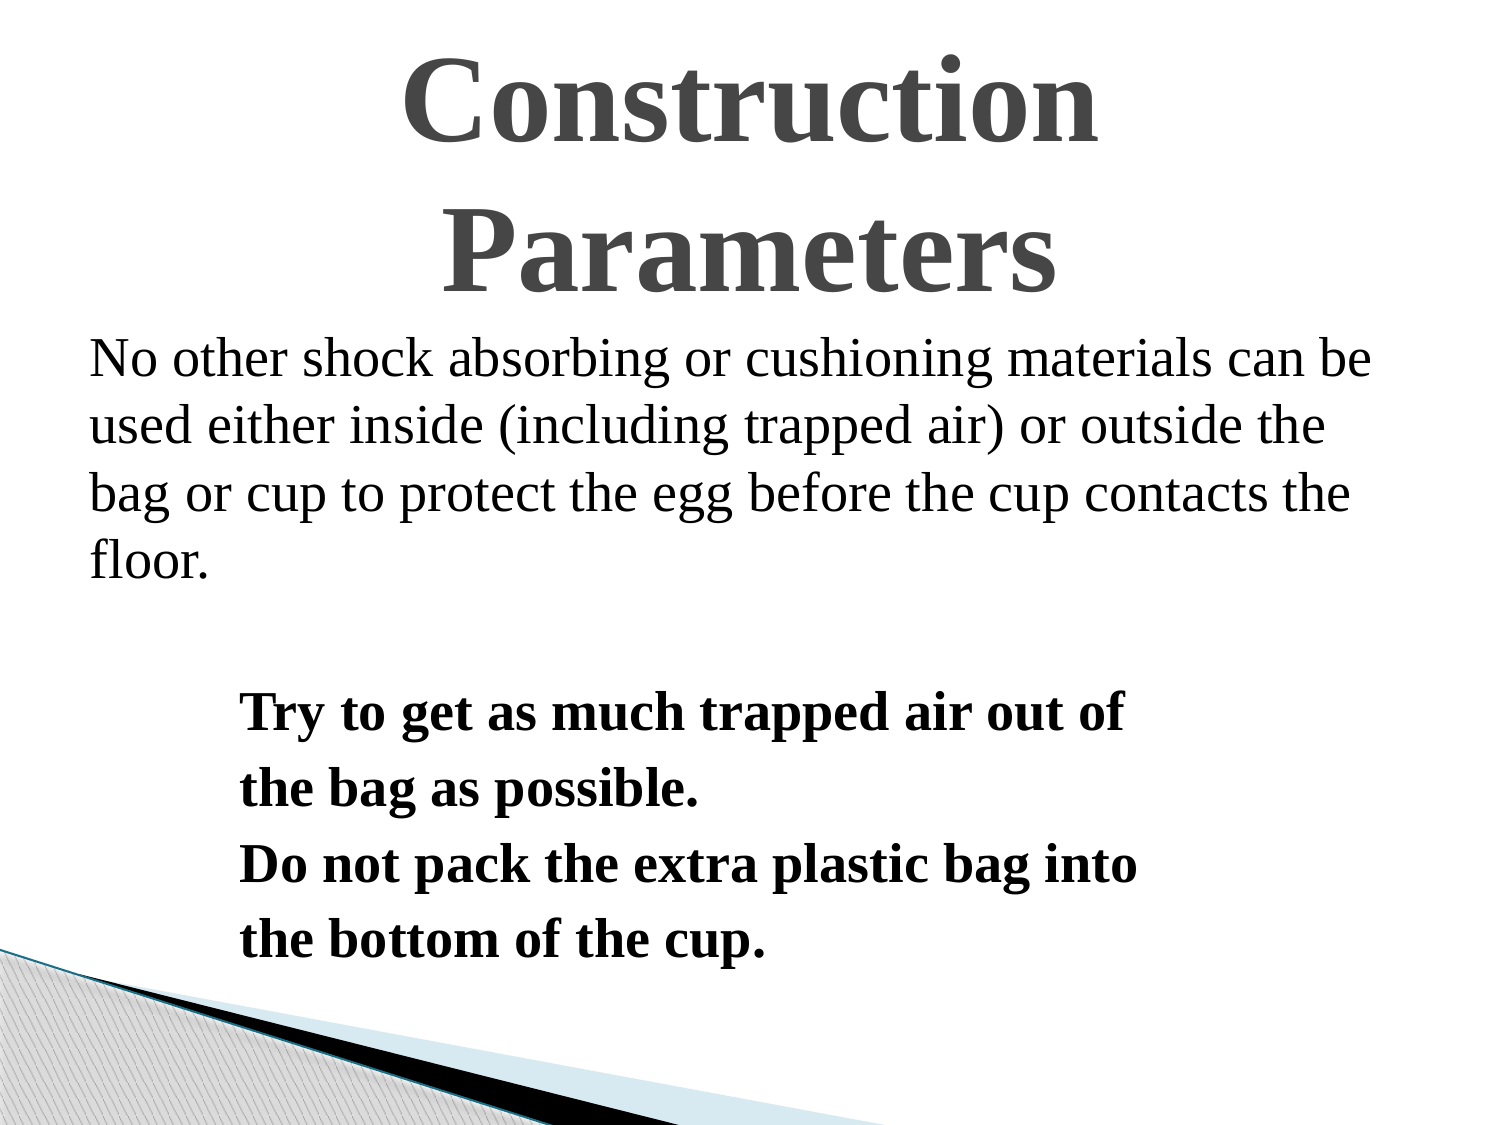

# Construction Parameters
No other shock absorbing or cushioning materials can be used either inside (including trapped air) or outside the bag or cup to protect the egg before the cup contacts the floor.

	Try to get as much trapped air out of
	the bag as possible.
	Do not pack the extra plastic bag into
	the bottom of the cup.